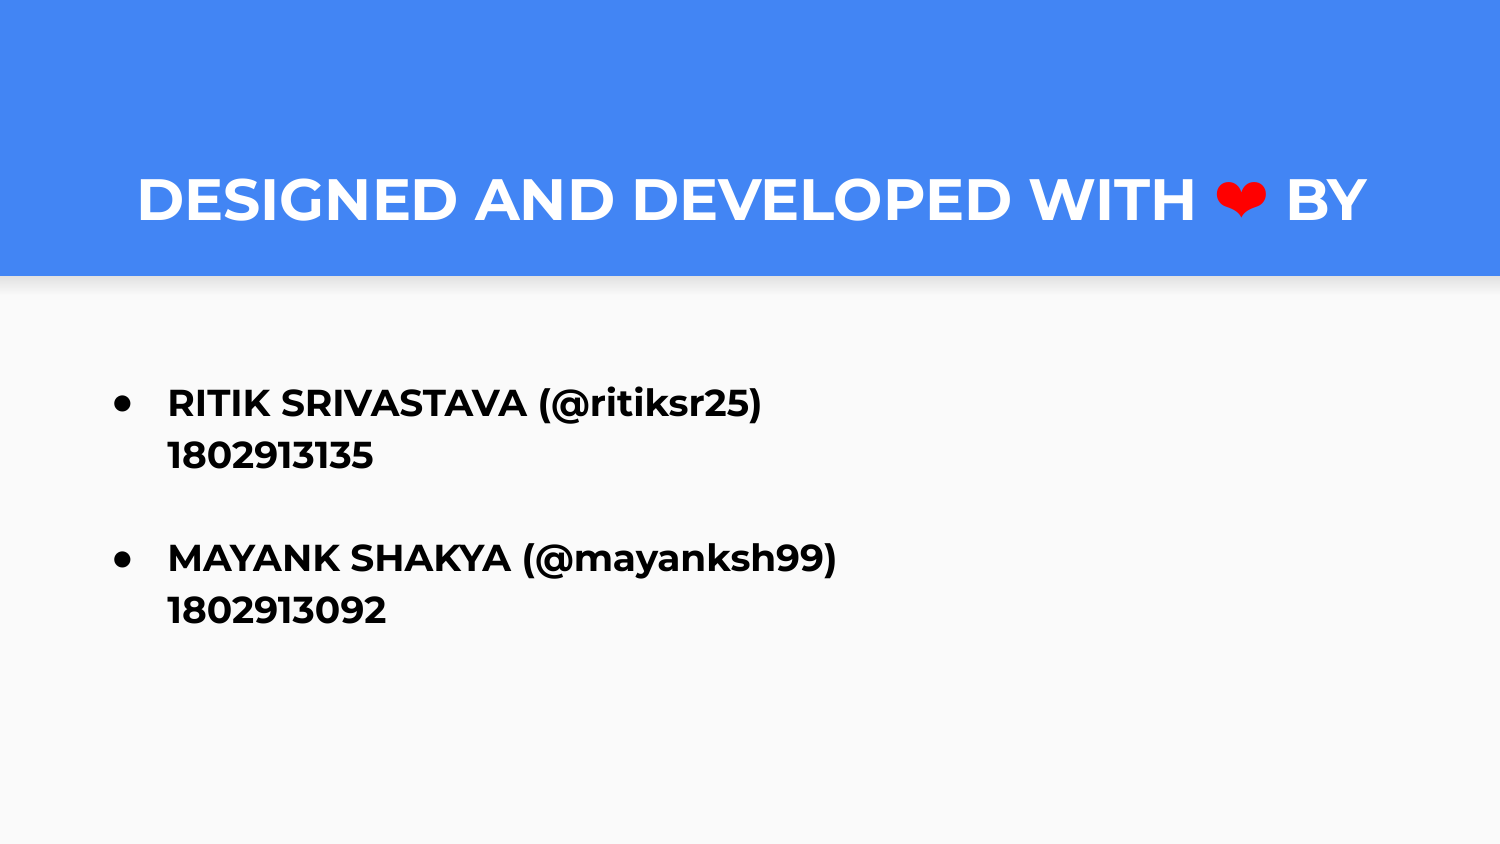

# DESIGNED AND DEVELOPED WITH ❤️ BY
RITIK SRIVASTAVA (@ritiksr25)
1802913135

MAYANK SHAKYA (@mayanksh99)
1802913092